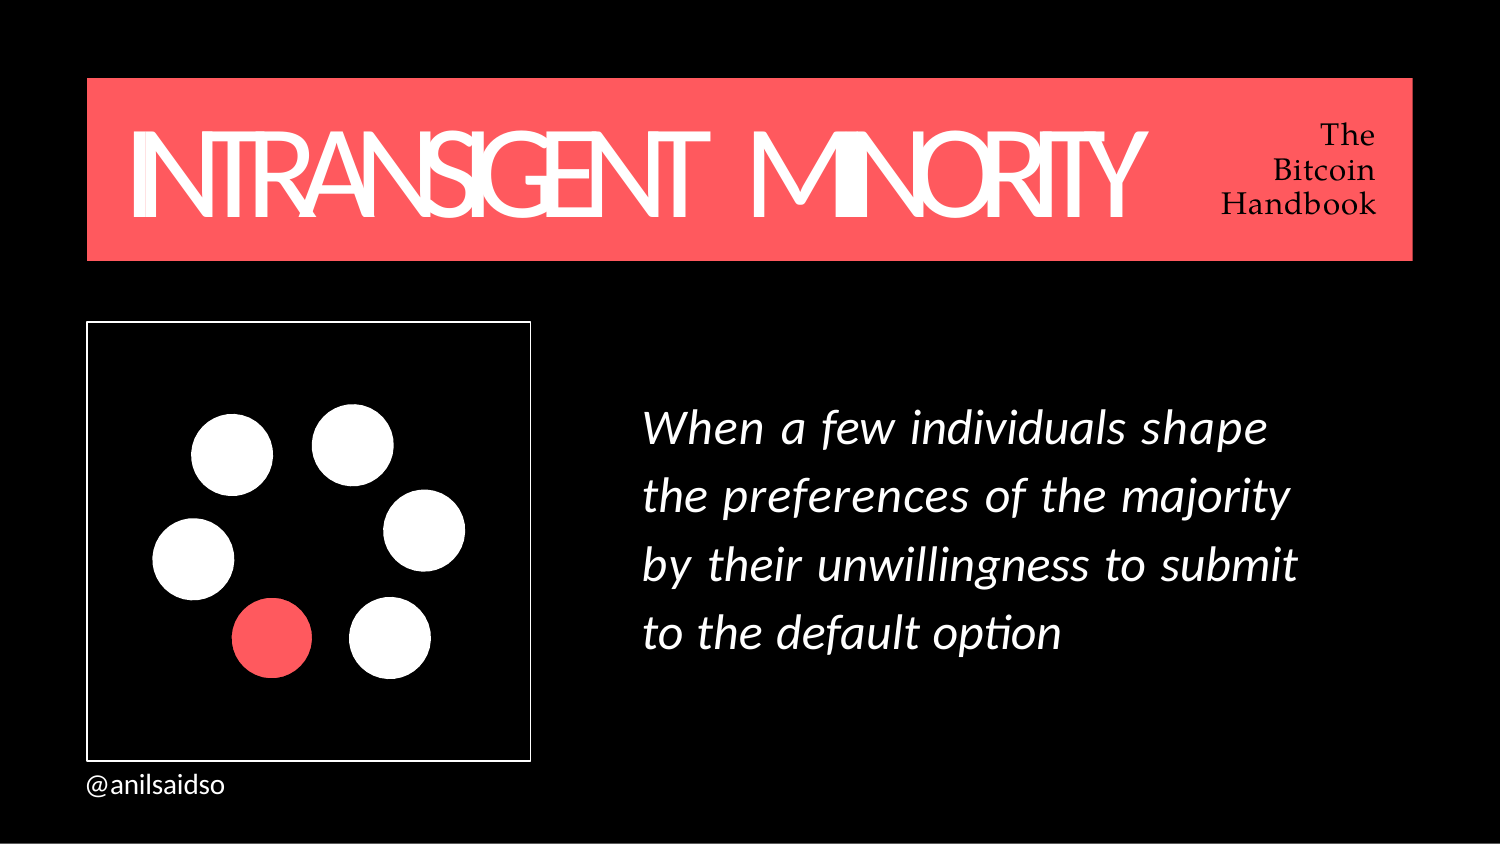

# INTRANSIGENT MINORITY

The Bitcoin Handbook

When a few individuals shape the preferences of the majority by their unwillingness to submit to the default option

@anilsaidso